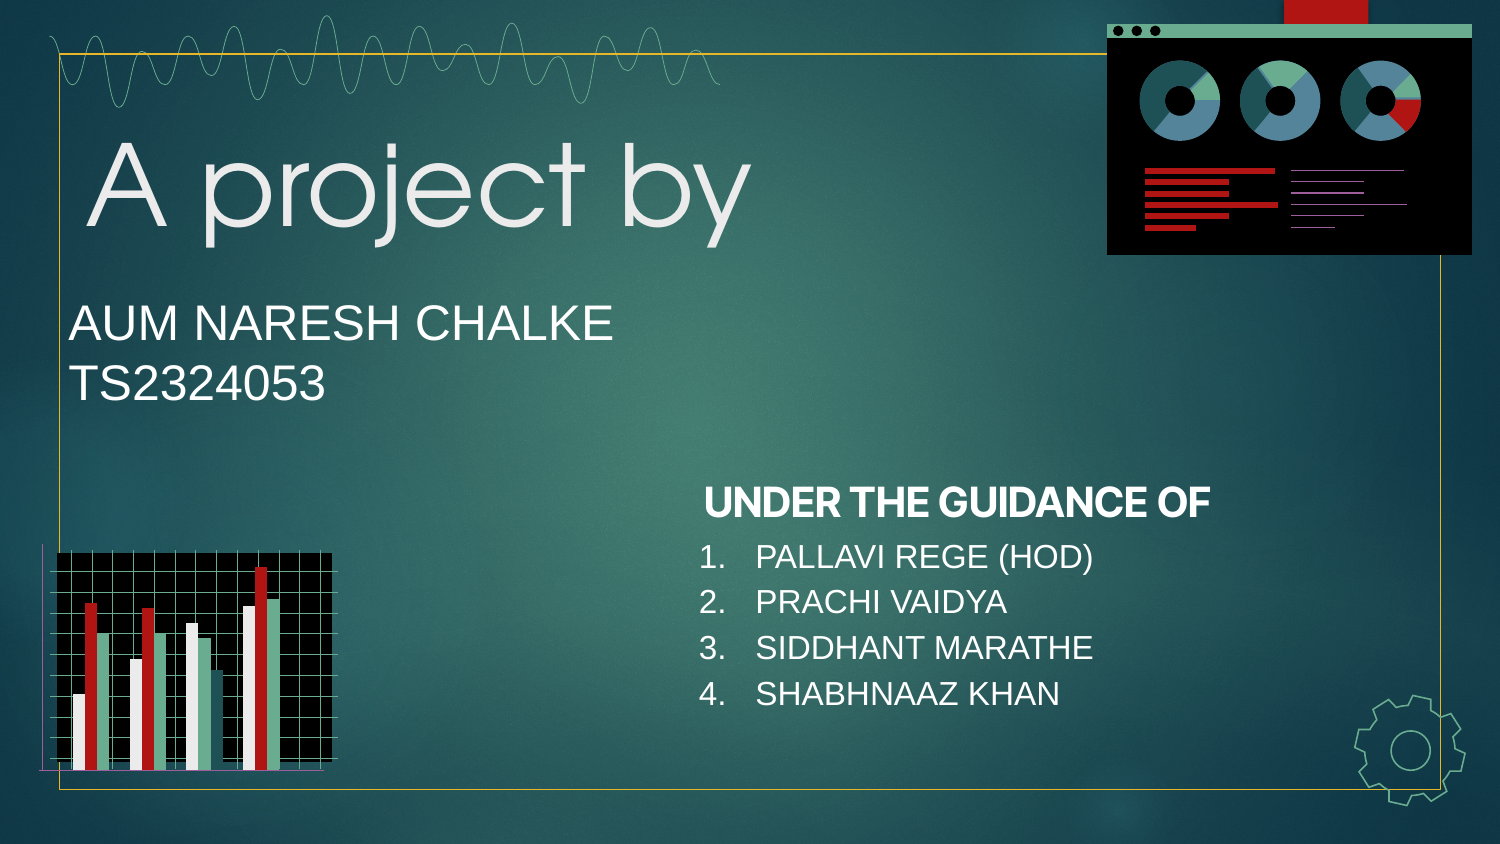

# A project by
AUM NARESH CHALKE TS2324053
UNDER THE GUIDANCE OF
PALLAVI REGE (HOD)
PRACHI VAIDYA
SIDDHANT MARATHE
SHABHNAAZ KHAN